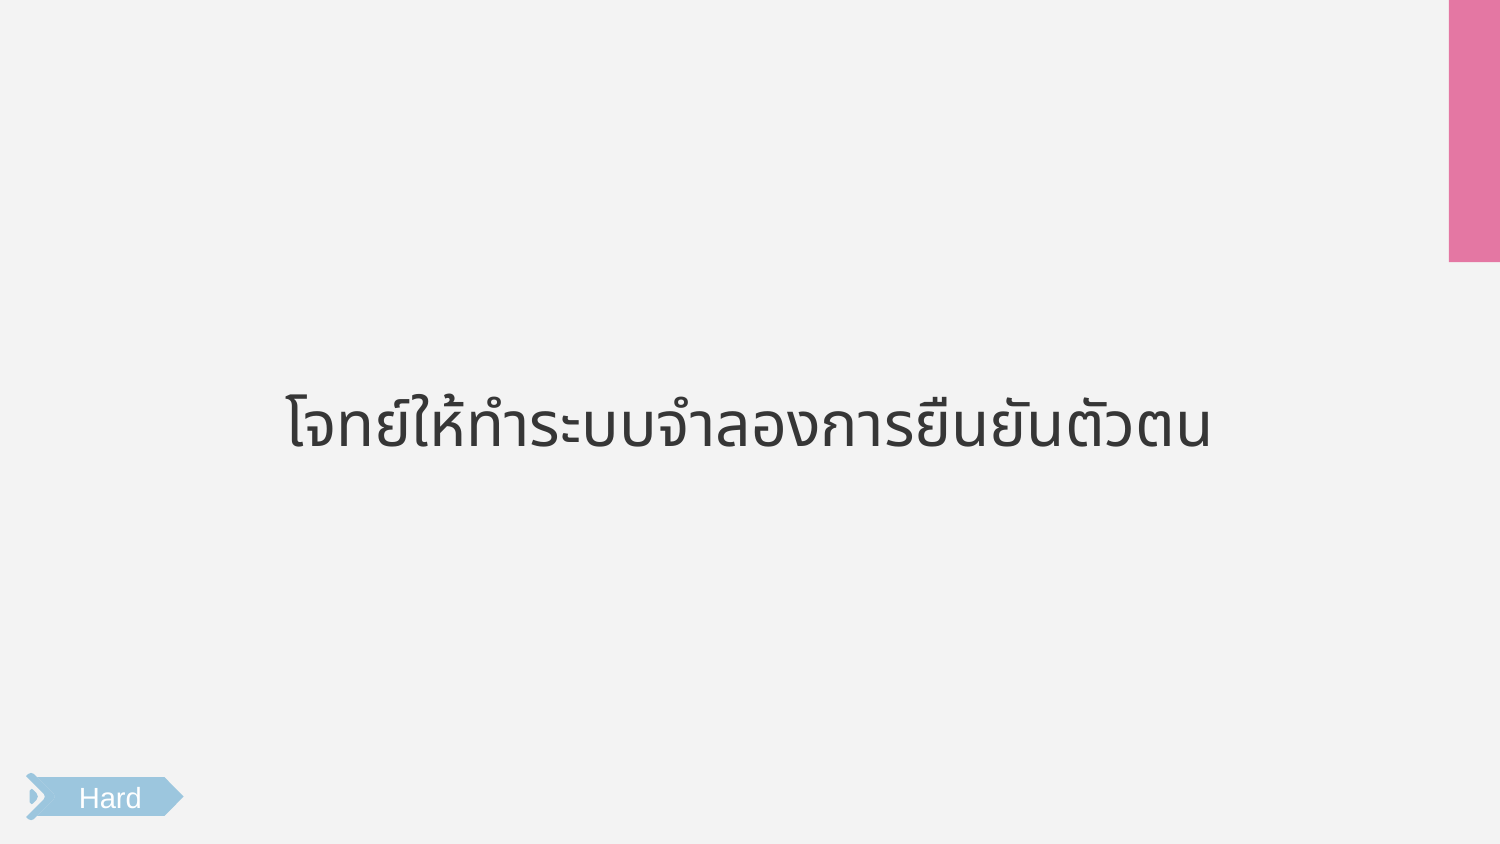

# โจทย์ให้ทำระบบจำลองการยืนยันตัวตน

Hard